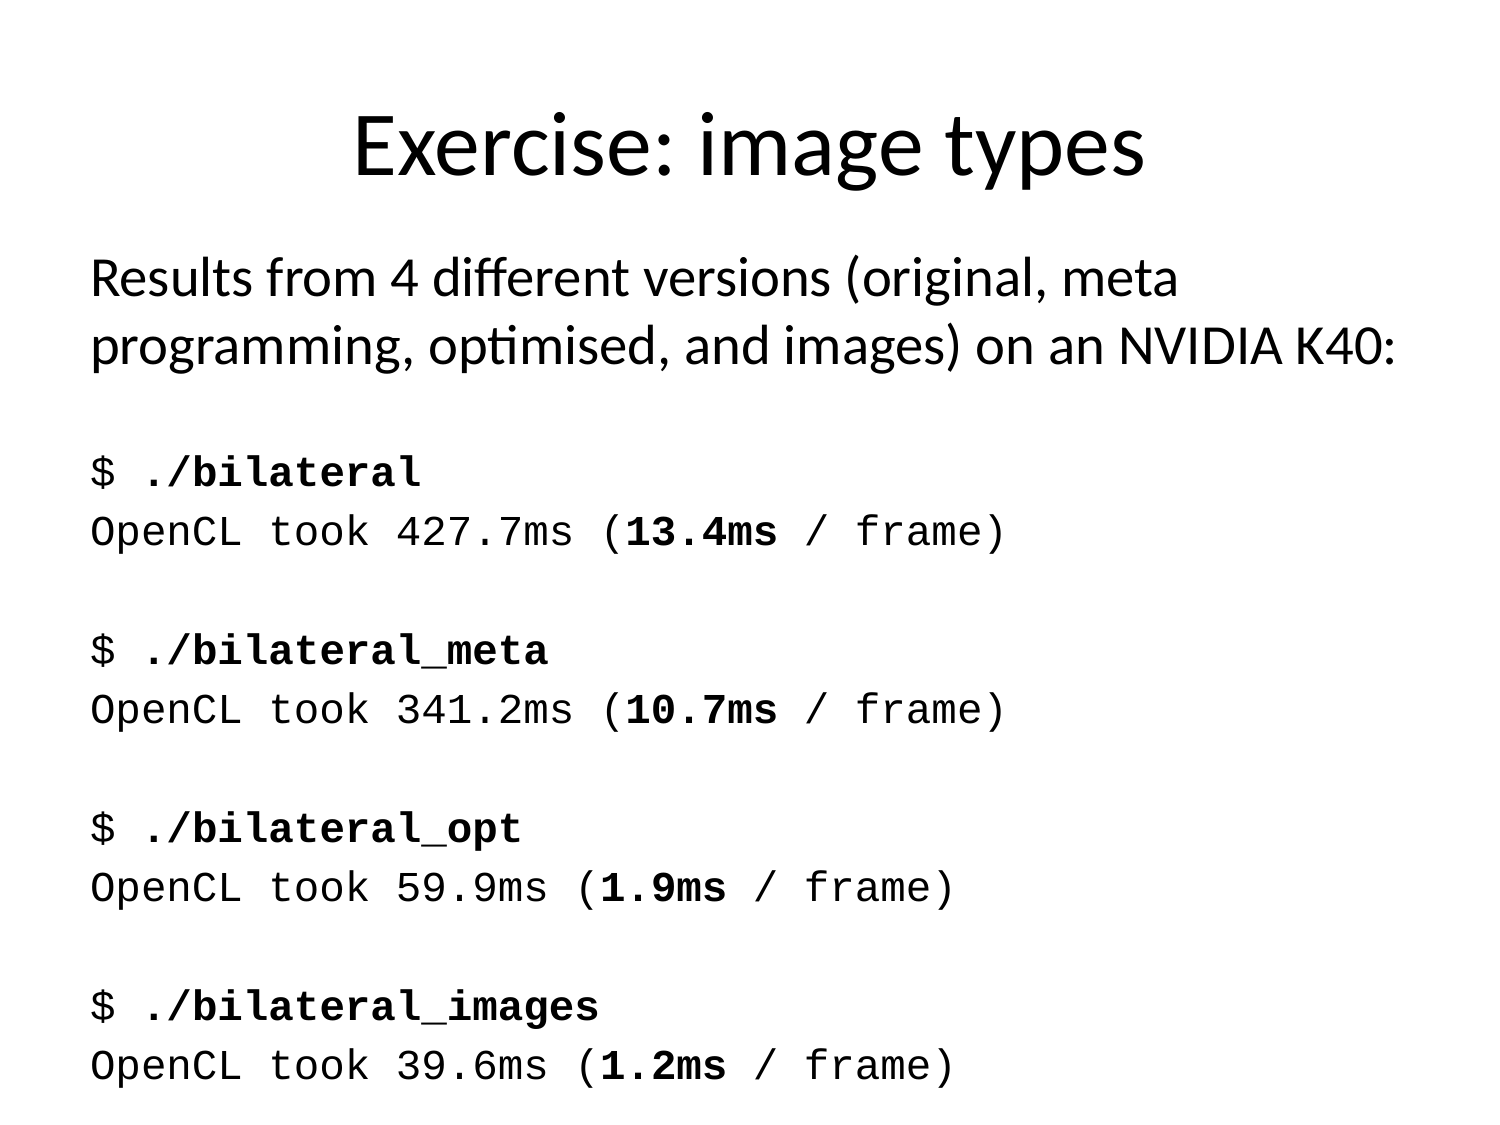

# Exercise: image types
Results from 4 different versions (original, meta programming, optimised, and images) on an NVIDIA K40:

$ ./bilateral
OpenCL took 427.7ms (13.4ms / frame)

$ ./bilateral_meta
OpenCL took 341.2ms (10.7ms / frame)

$ ./bilateral_opt
OpenCL took 59.9ms (1.9ms / frame)

$ ./bilateral_images
OpenCL took 39.6ms (1.2ms / frame)